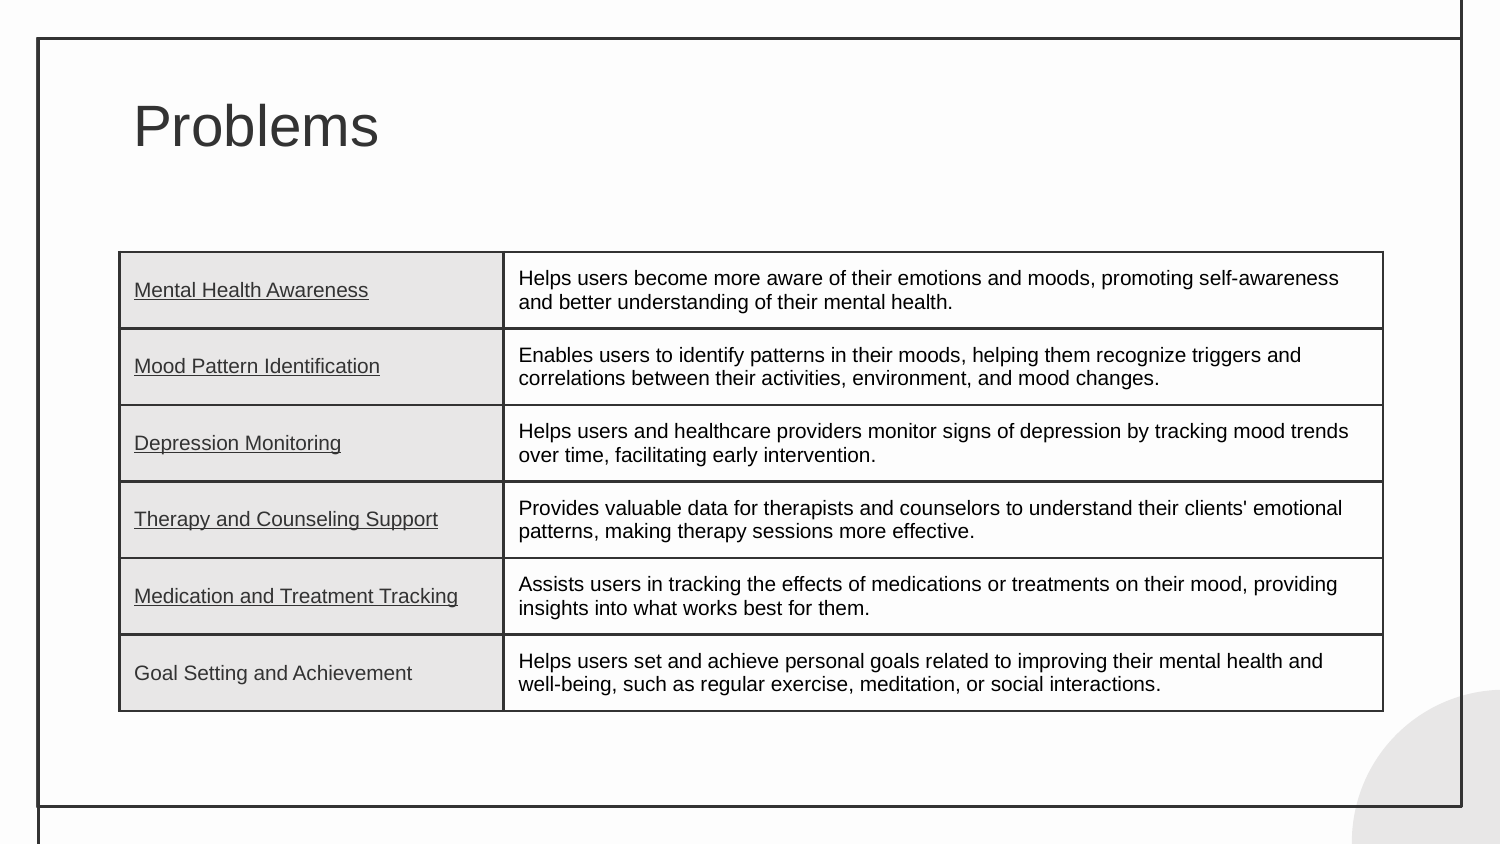

# Problems
| Mental Health Awareness | Helps users become more aware of their emotions and moods, promoting self-awareness and better understanding of their mental health. |
| --- | --- |
| Mood Pattern Identification | Enables users to identify patterns in their moods, helping them recognize triggers and correlations between their activities, environment, and mood changes. |
| Depression Monitoring | Helps users and healthcare providers monitor signs of depression by tracking mood trends over time, facilitating early intervention. |
| Therapy and Counseling Support | Provides valuable data for therapists and counselors to understand their clients' emotional patterns, making therapy sessions more effective. |
| Medication and Treatment Tracking | Assists users in tracking the effects of medications or treatments on their mood, providing insights into what works best for them. |
| Goal Setting and Achievement | Helps users set and achieve personal goals related to improving their mental health and well-being, such as regular exercise, meditation, or social interactions. |